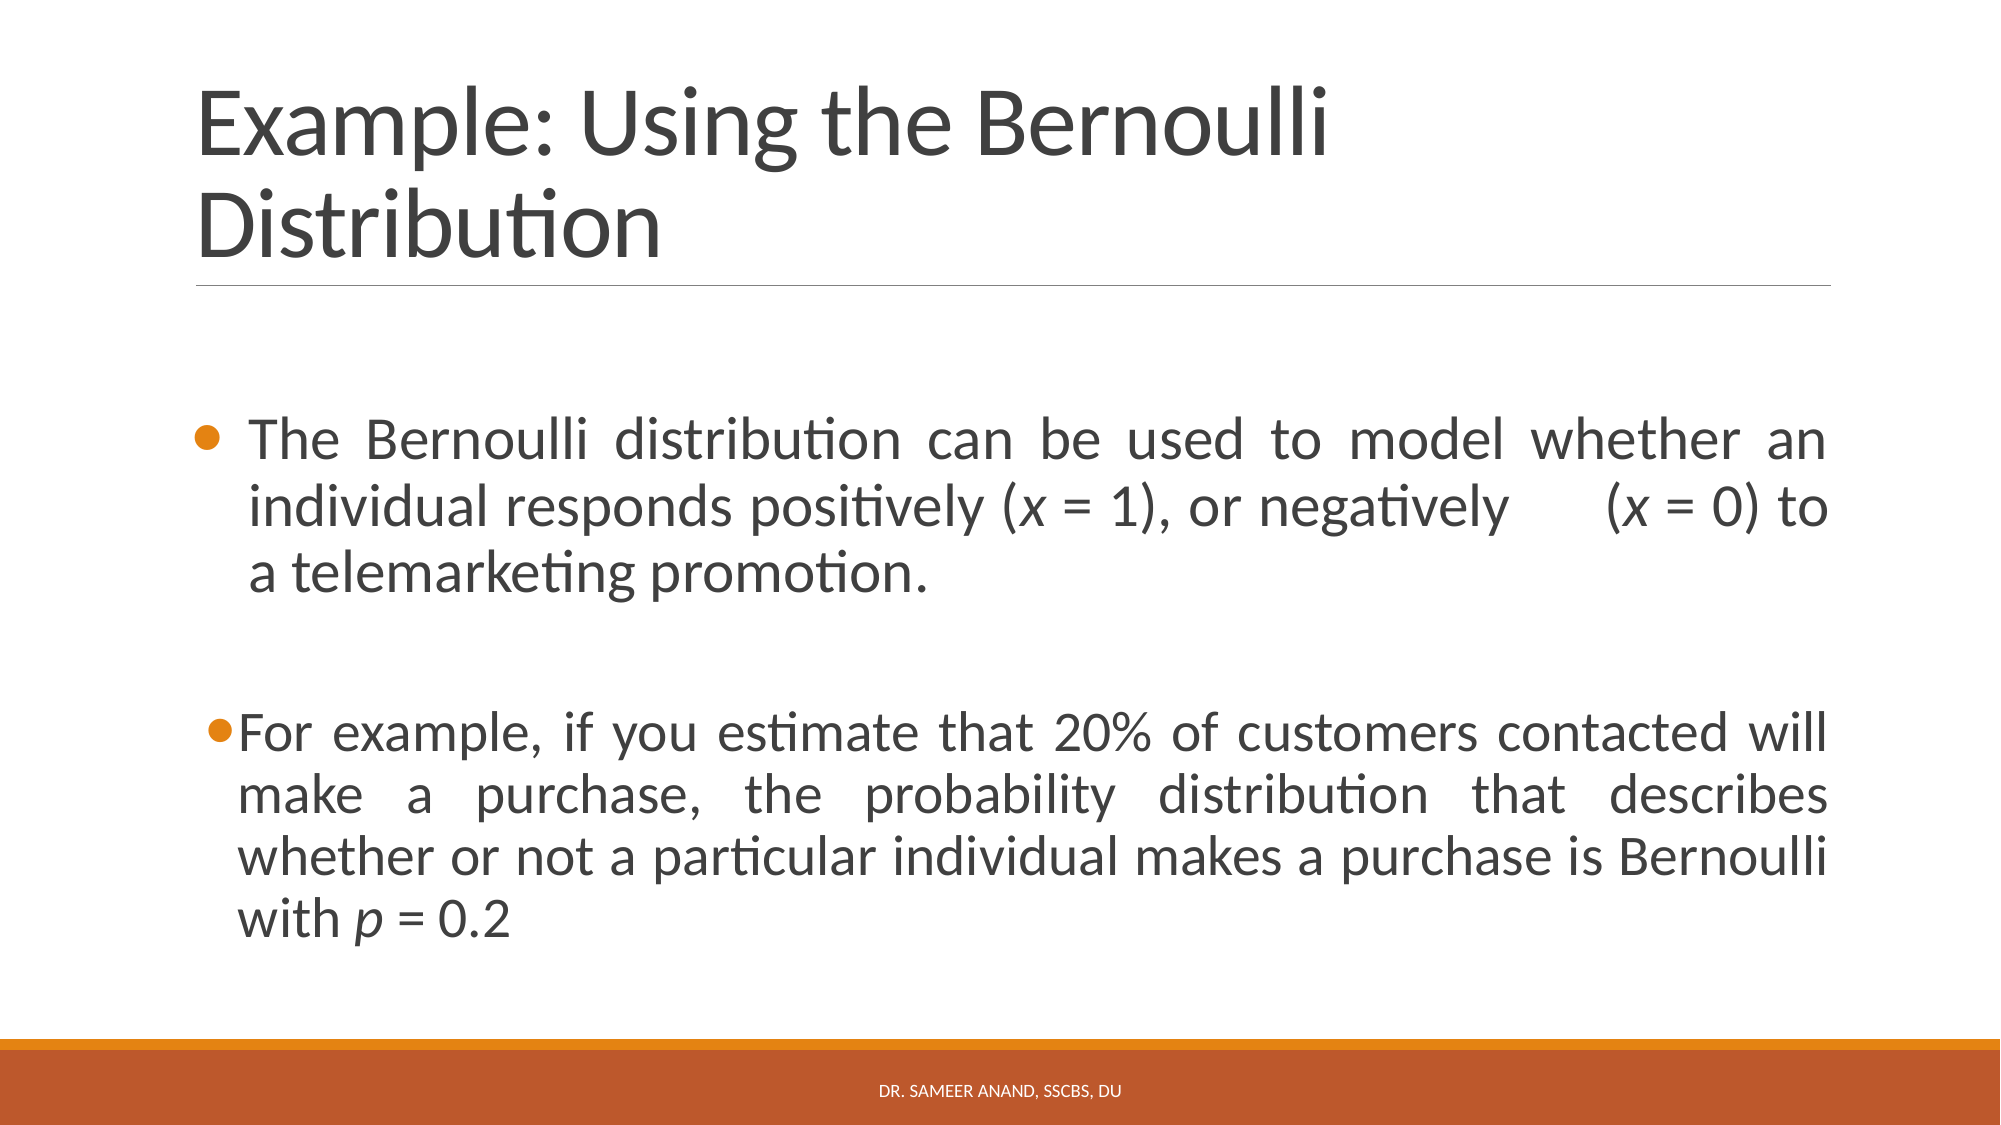

# Example: Using the Bernoulli Distribution

The Bernoulli distribution can be used to model whether an individual responds positively (x = 1), or negatively      (x = 0) to a telemarketing promotion.

For example, if you estimate that 20% of customers contacted will make a purchase, the probability distribution that describes whether or not a particular individual makes a purchase is Bernoulli with p = 0.2

Dr. Sameer Anand, SSCBS, DU